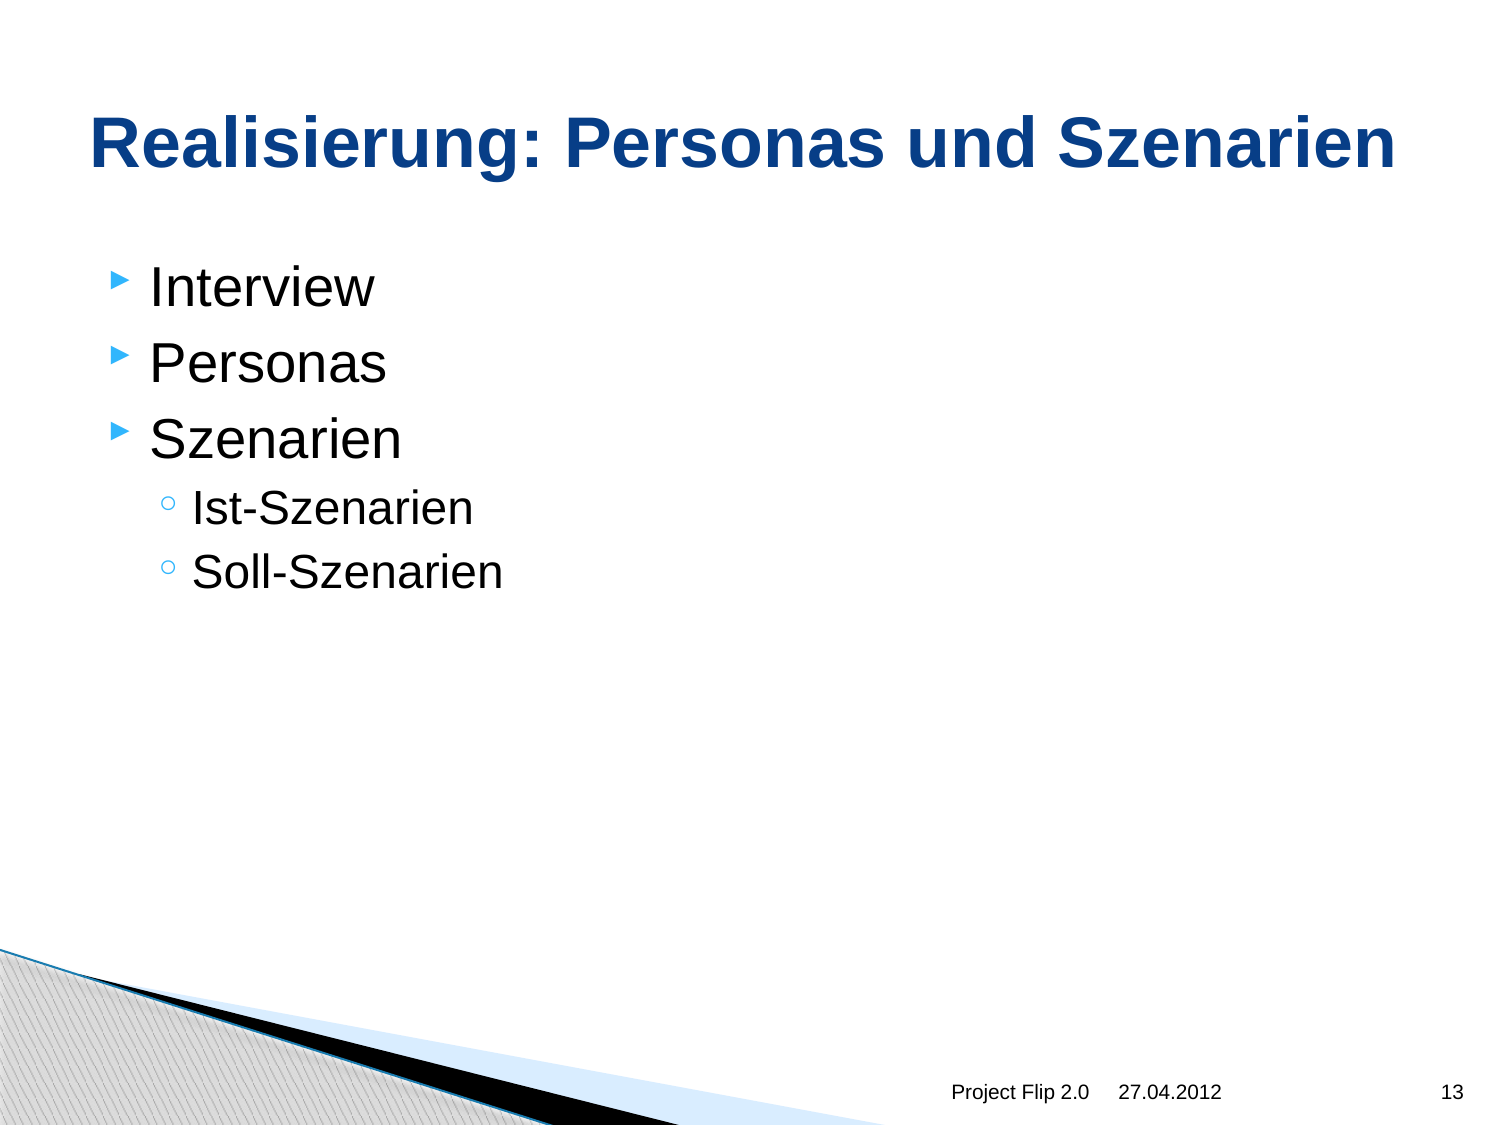

# Realisierung: Personas und Szenarien
Interview
Personas
Szenarien
Ist-Szenarien
Soll-Szenarien
Project Flip 2.0
27.04.2012
13